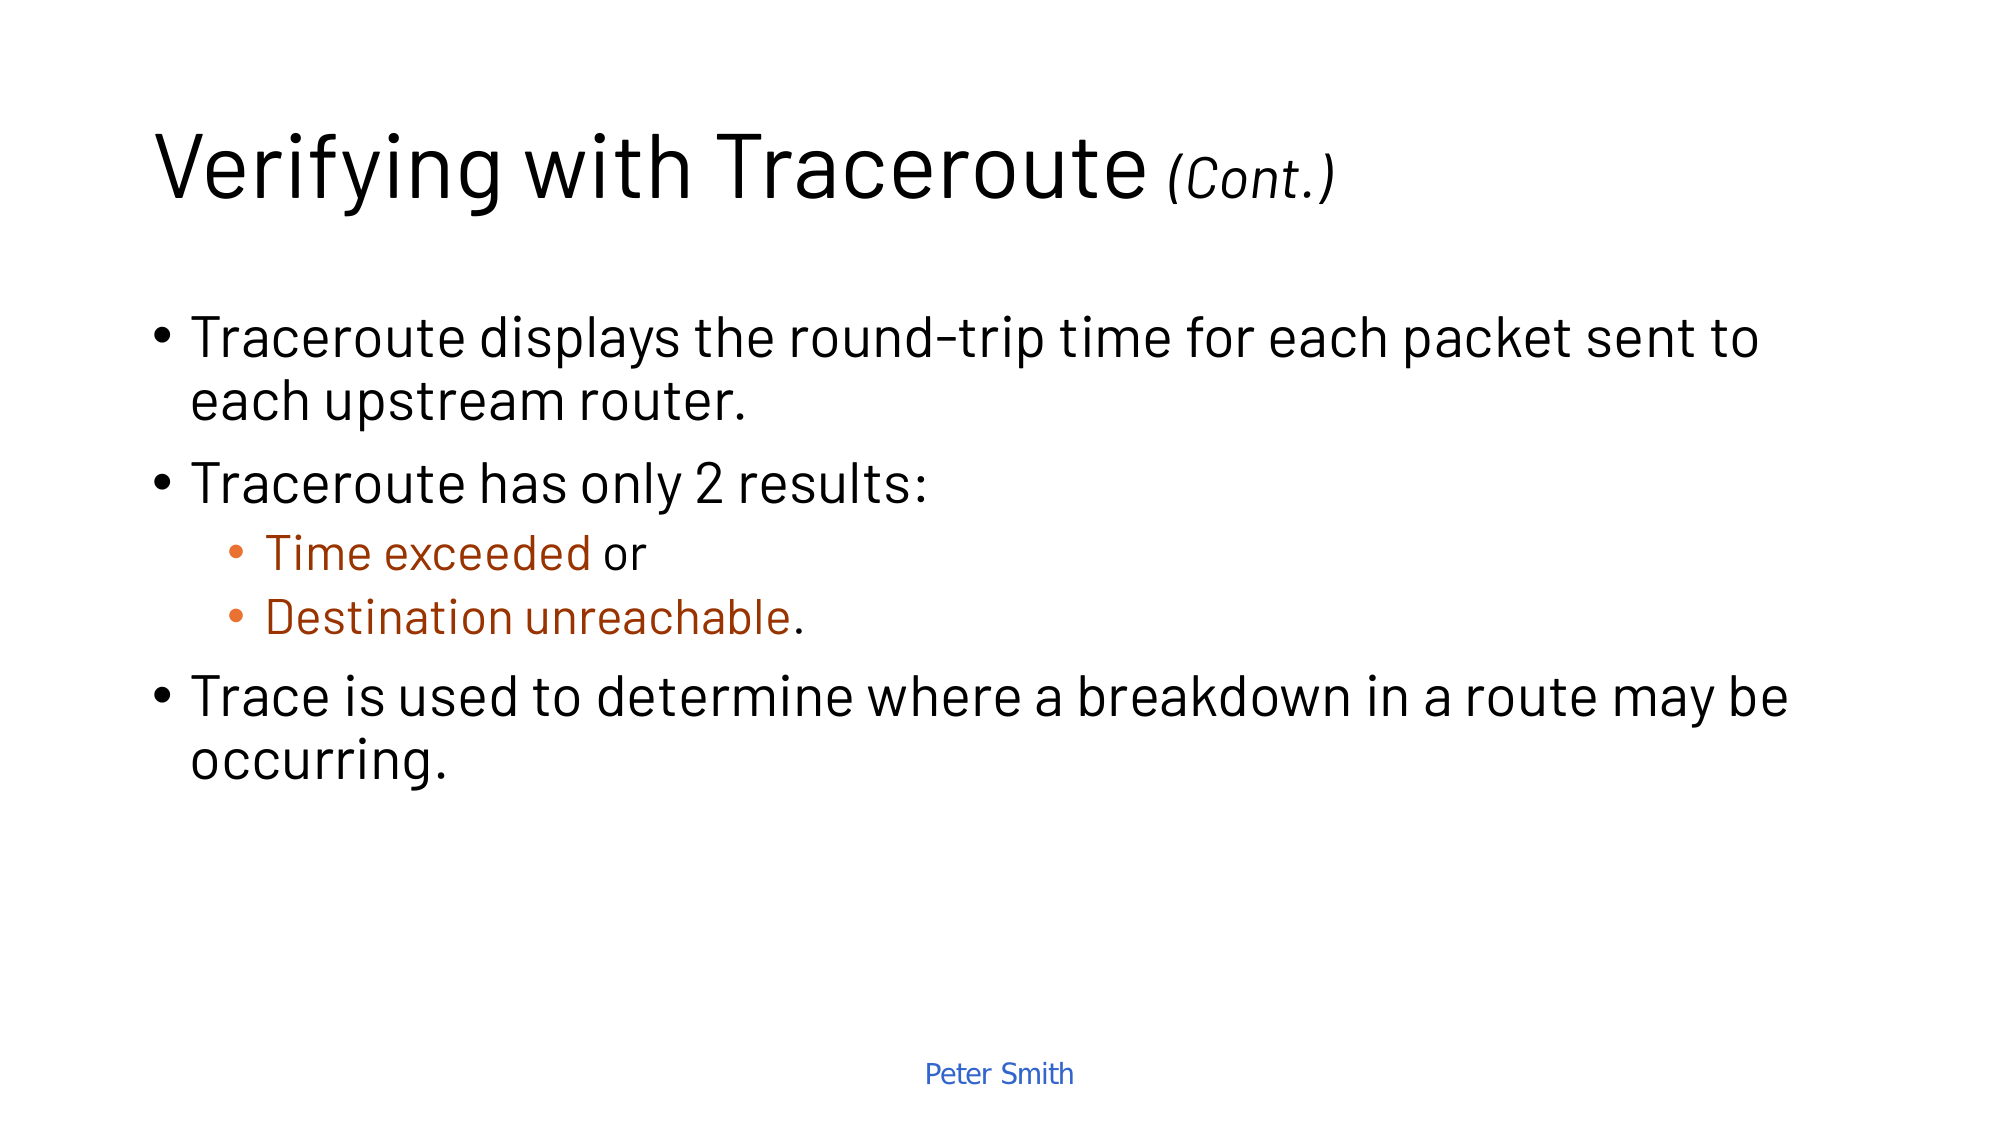

# Verifying with Traceroute (Cont.)
Traceroute displays the round-trip time for each packet sent to each upstream router.
Traceroute has only 2 results:
Time exceeded or
Destination unreachable.
Trace is used to determine where a breakdown in a route may be occurring.
Peter Smith
100